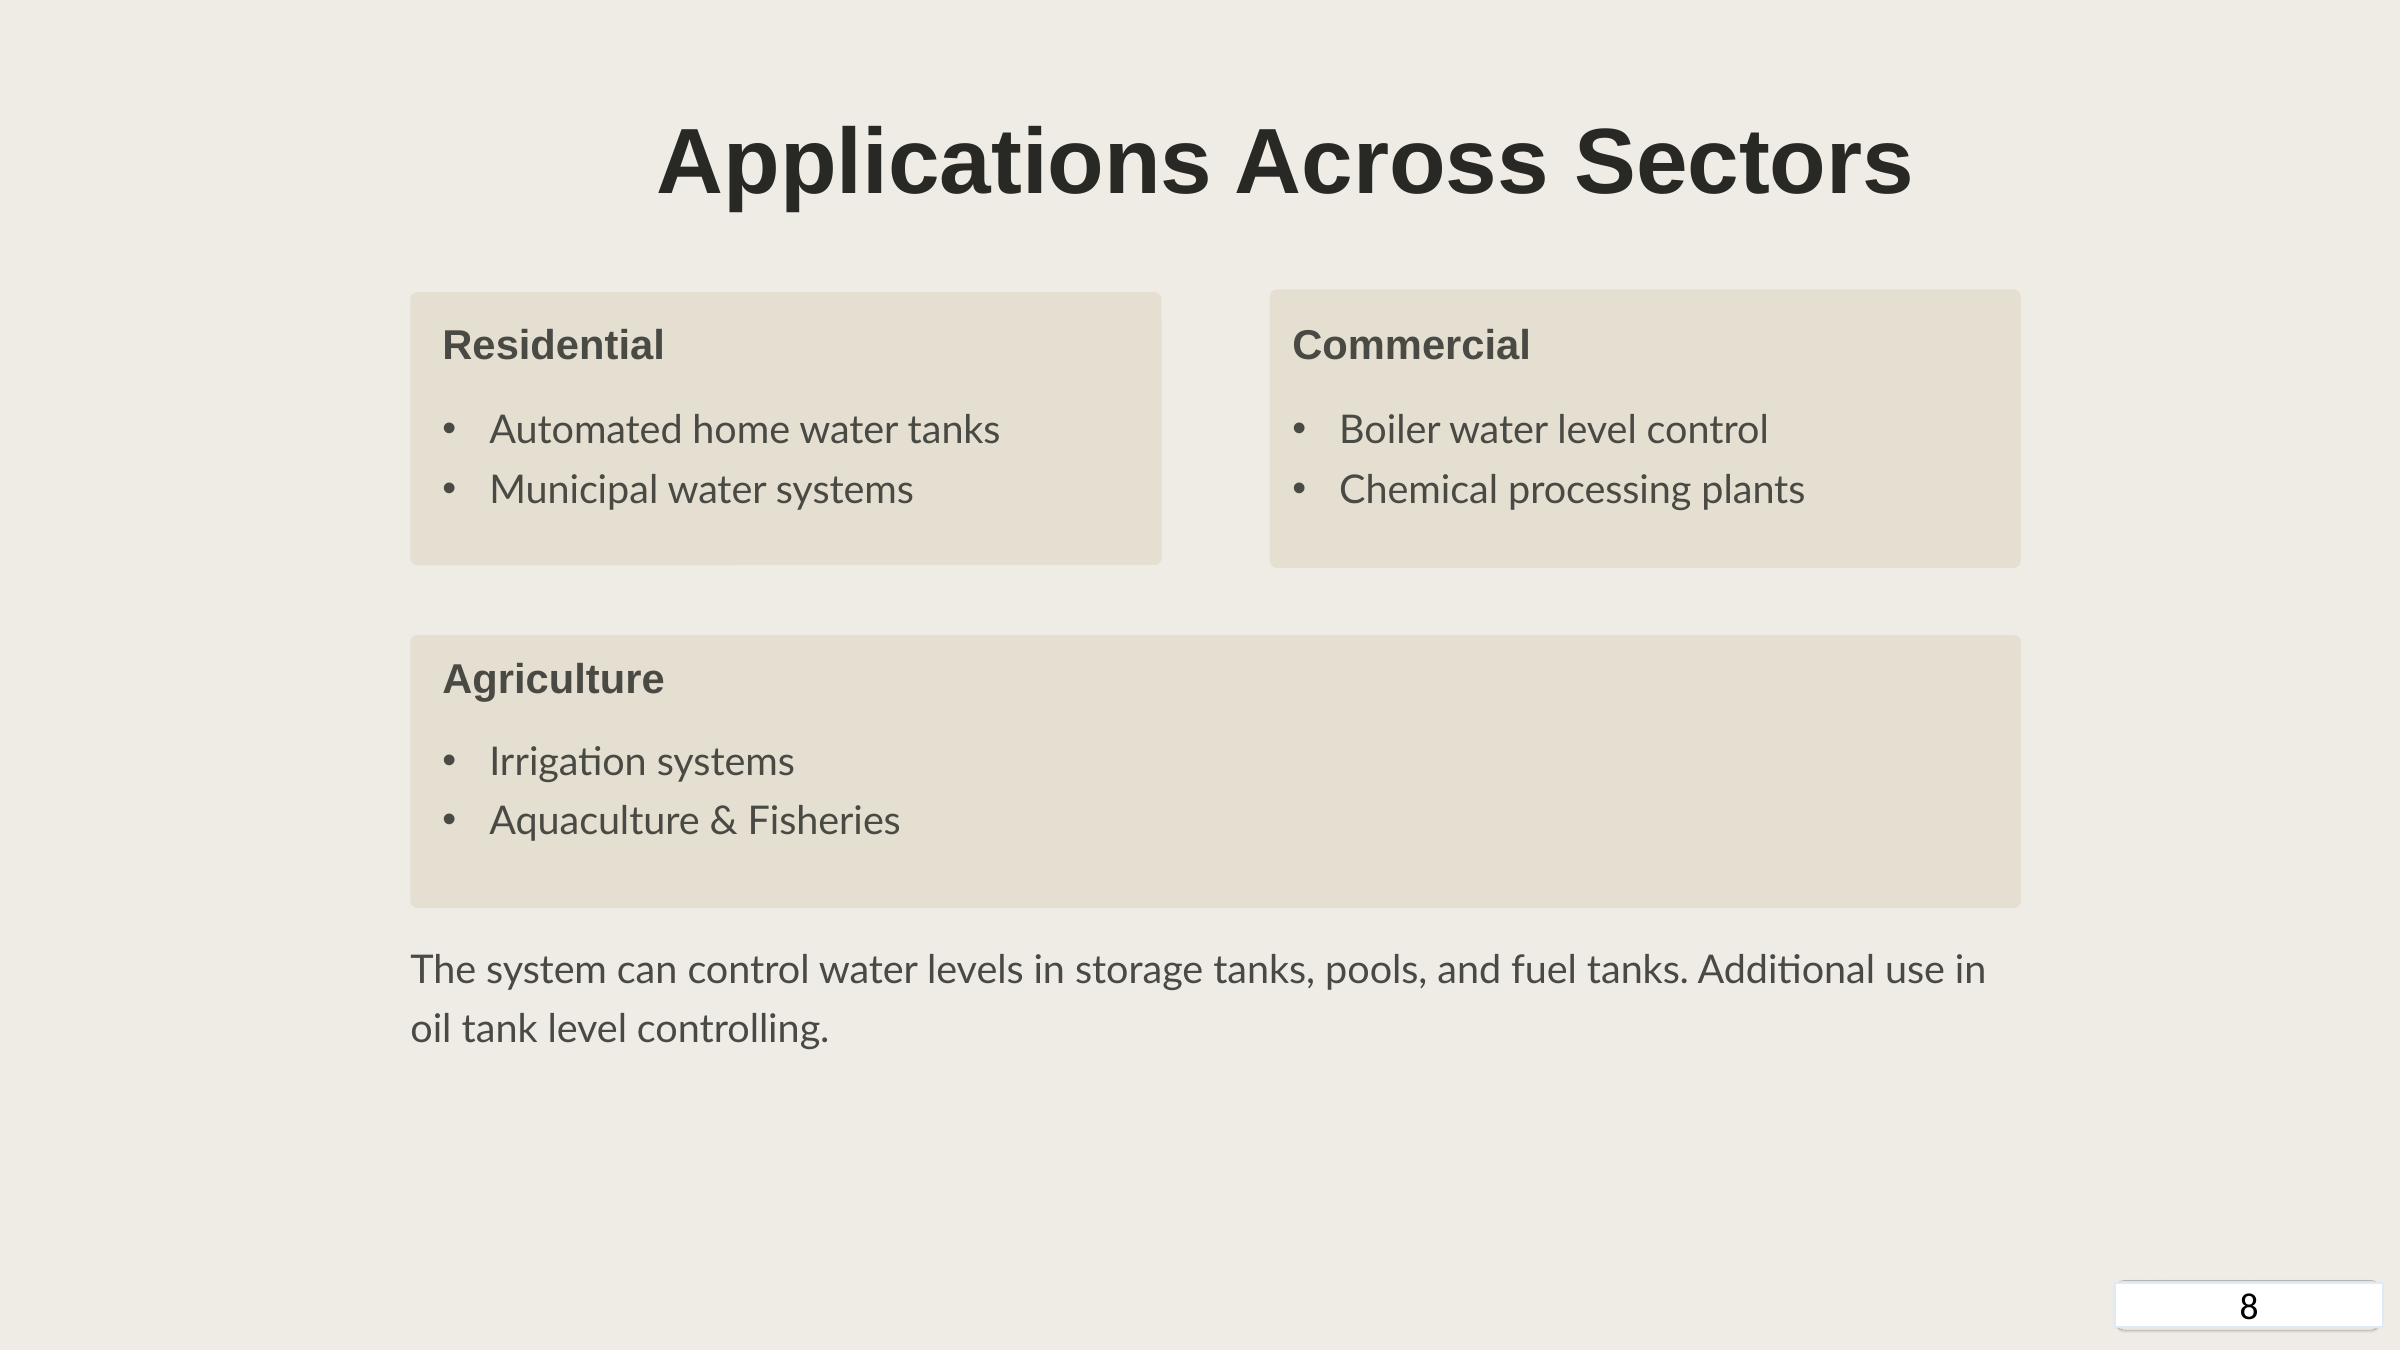

Applications Across Sectors

Residential
Commercial

Automated home water tanks
Municipal water systems

Boiler water level control
Chemical processing plants

Agriculture
Irrigation systems
Aquaculture & Fisheries
The system can control water levels in storage tanks, pools, and fuel tanks. Additional use in oil tank level controlling.
8